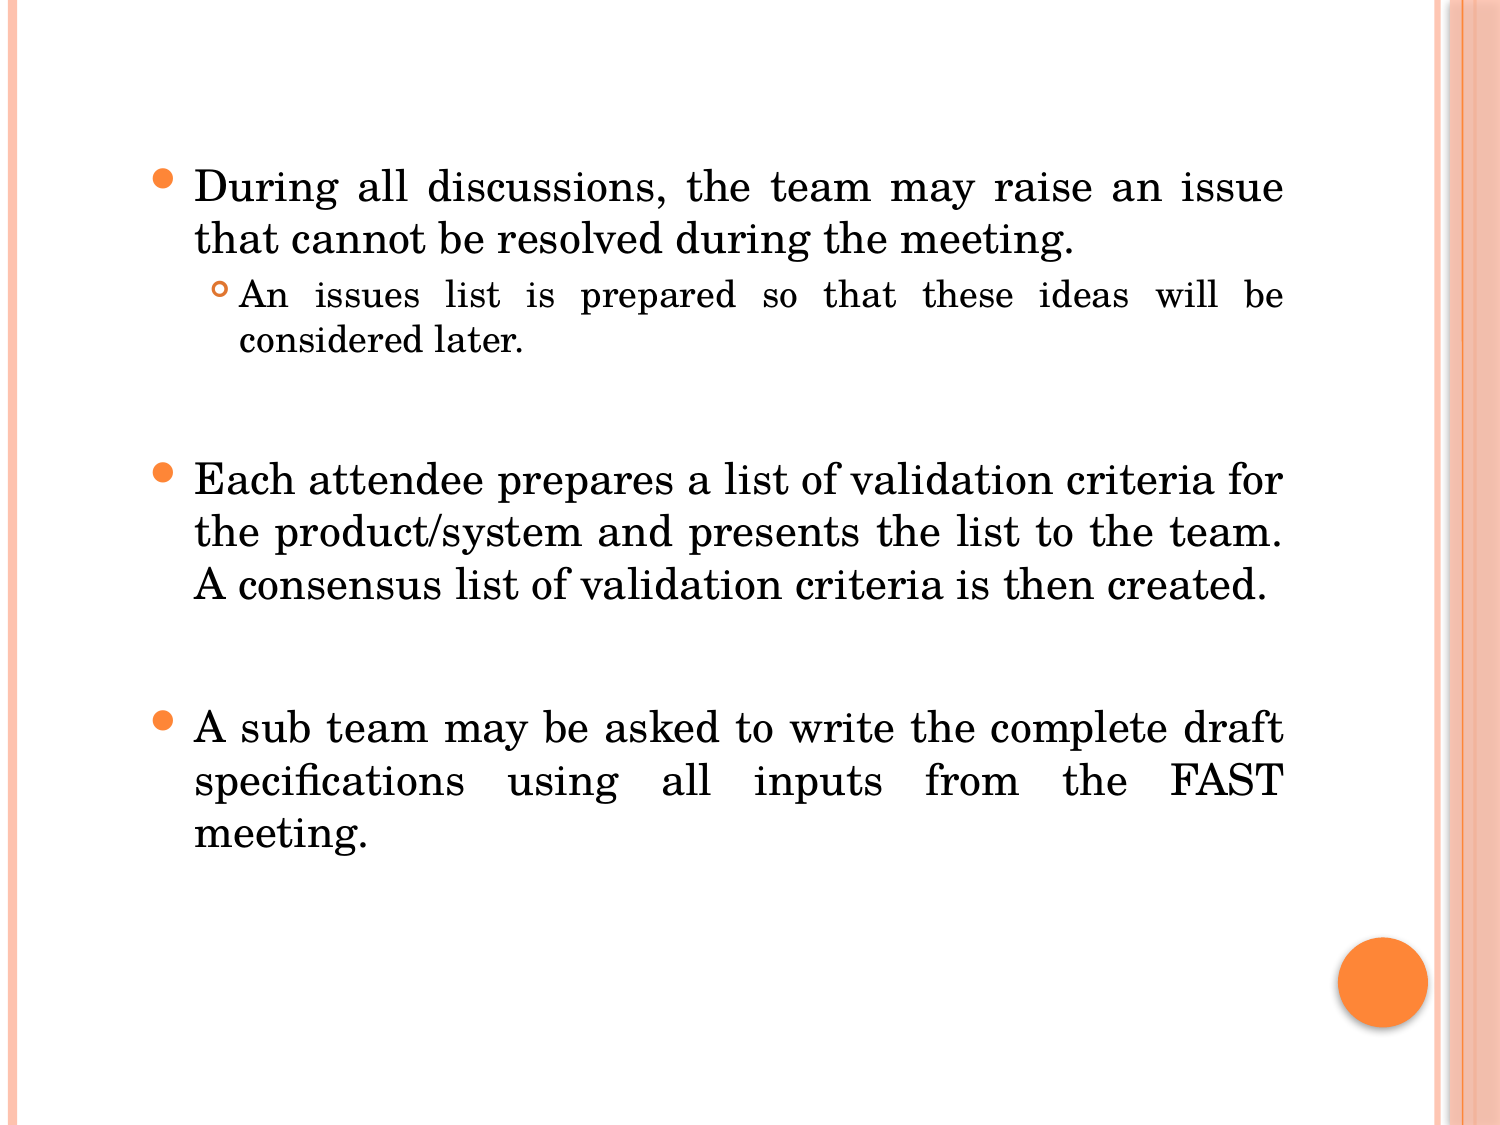

During all discussions, the team may raise an issue that cannot be resolved during the meeting.
An issues list is prepared so that these ideas will be considered later.

Each attendee prepares a list of validation criteria for the product/system and presents the list to the team. A consensus list of validation criteria is then created.

A sub team may be asked to write the complete draft specifications using all inputs from the FAST meeting.